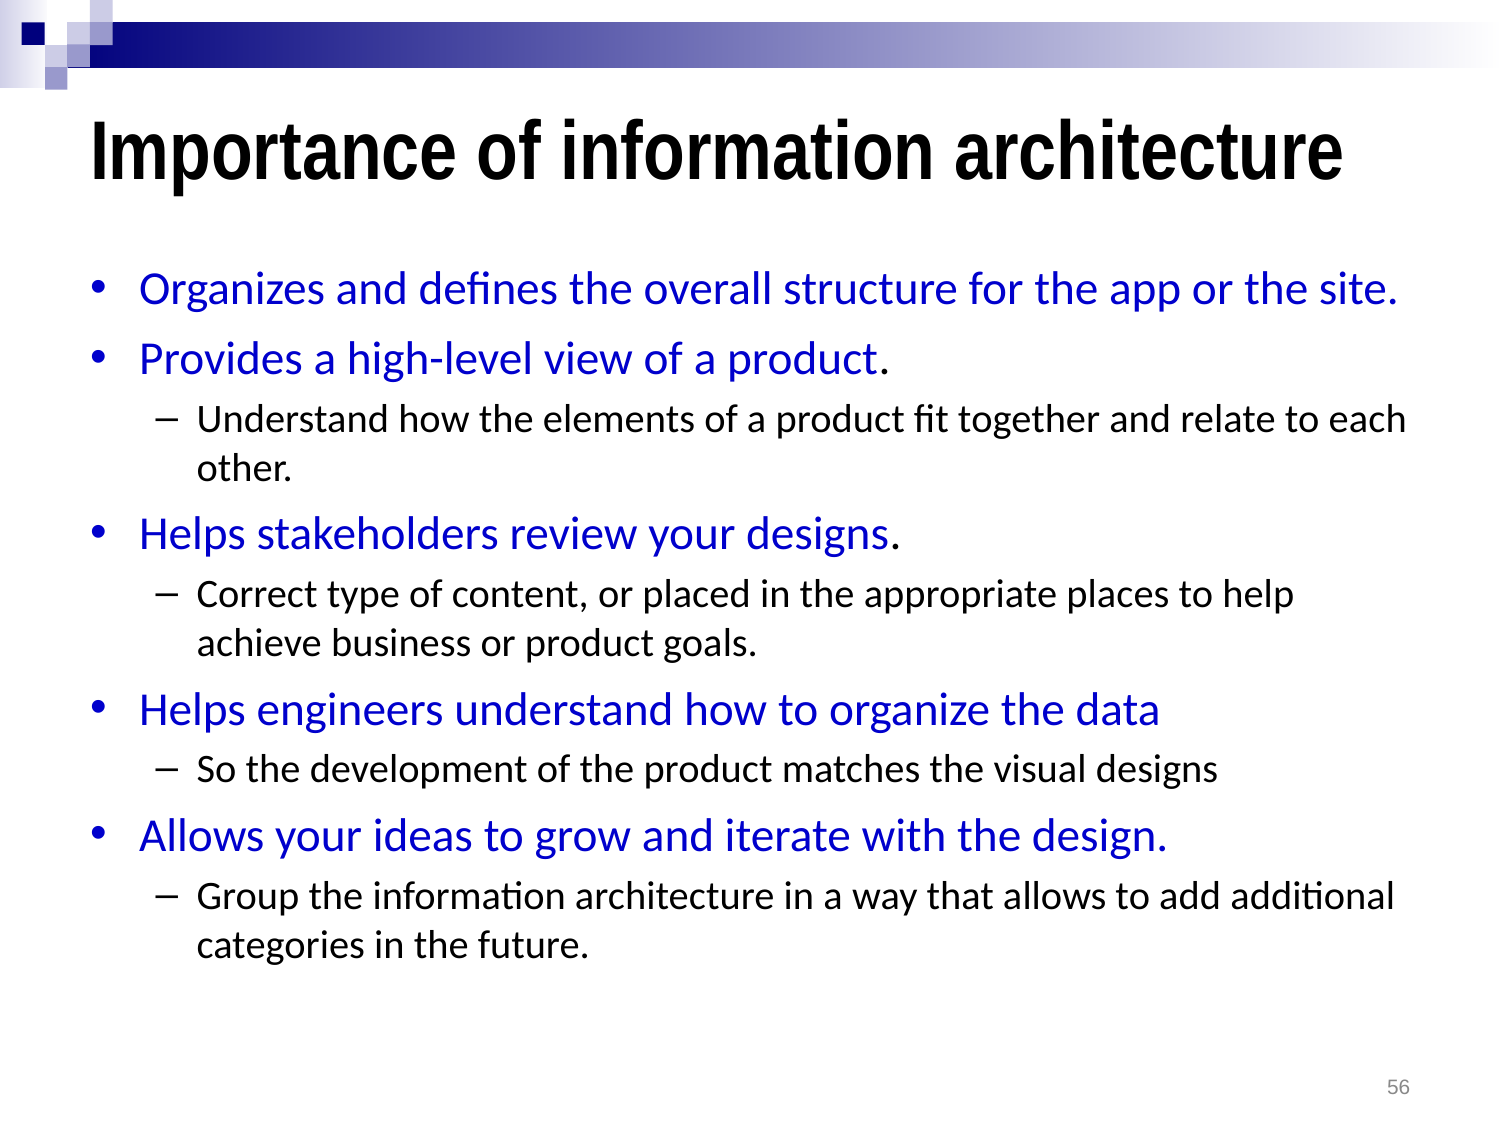

# Importance of information architecture
Organizes and defines the overall structure for the app or the site.
Provides a high-level view of a product.
Understand how the elements of a product fit together and relate to each other.
Helps stakeholders review your designs.
Correct type of content, or placed in the appropriate places to help achieve business or product goals.
Helps engineers understand how to organize the data
So the development of the product matches the visual designs
Allows your ideas to grow and iterate with the design.
Group the information architecture in a way that allows to add additional categories in the future.
56